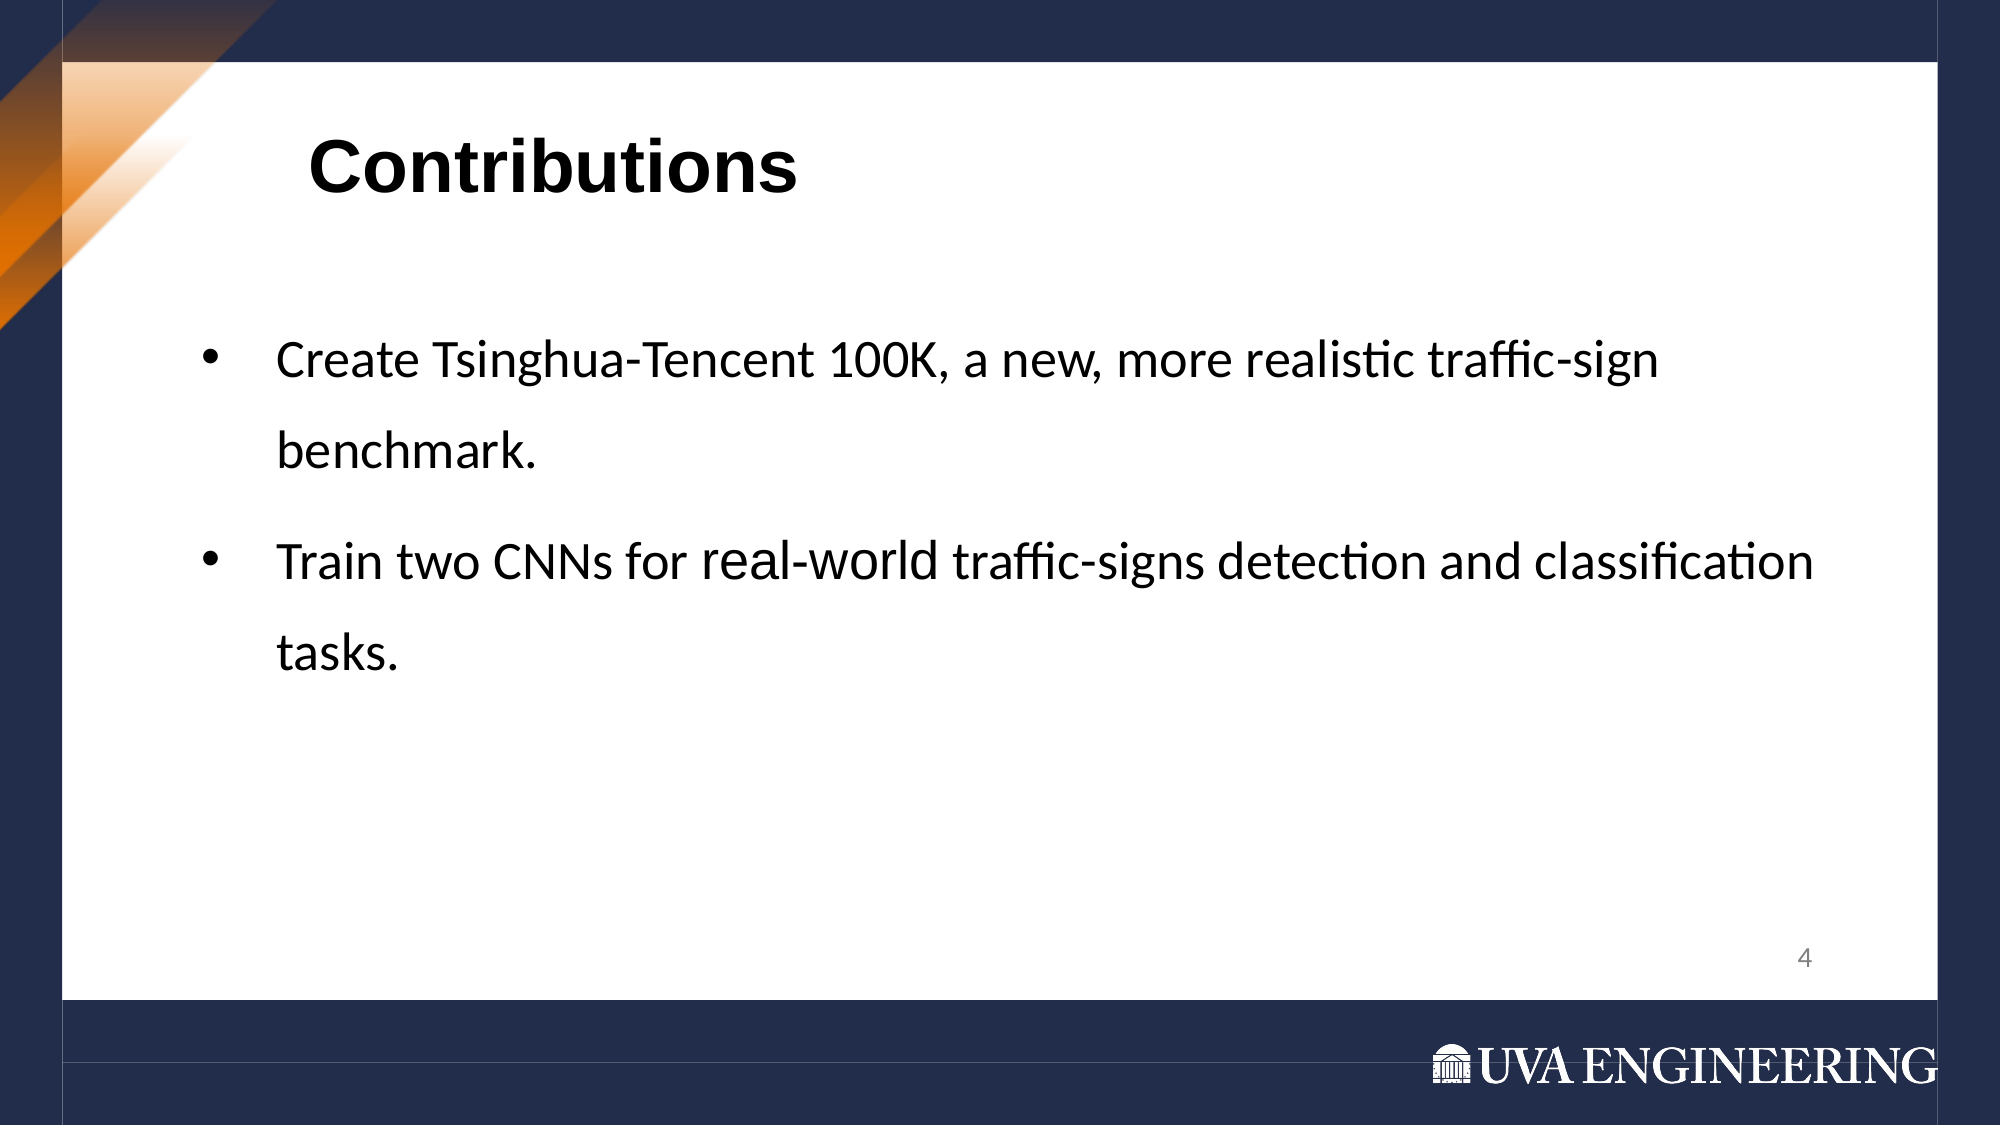

Contributions
Create Tsinghua-Tencent 100K, a new, more realistic traffic-sign benchmark.
Train two CNNs for real-world traffic-signs detection and classification tasks.

4